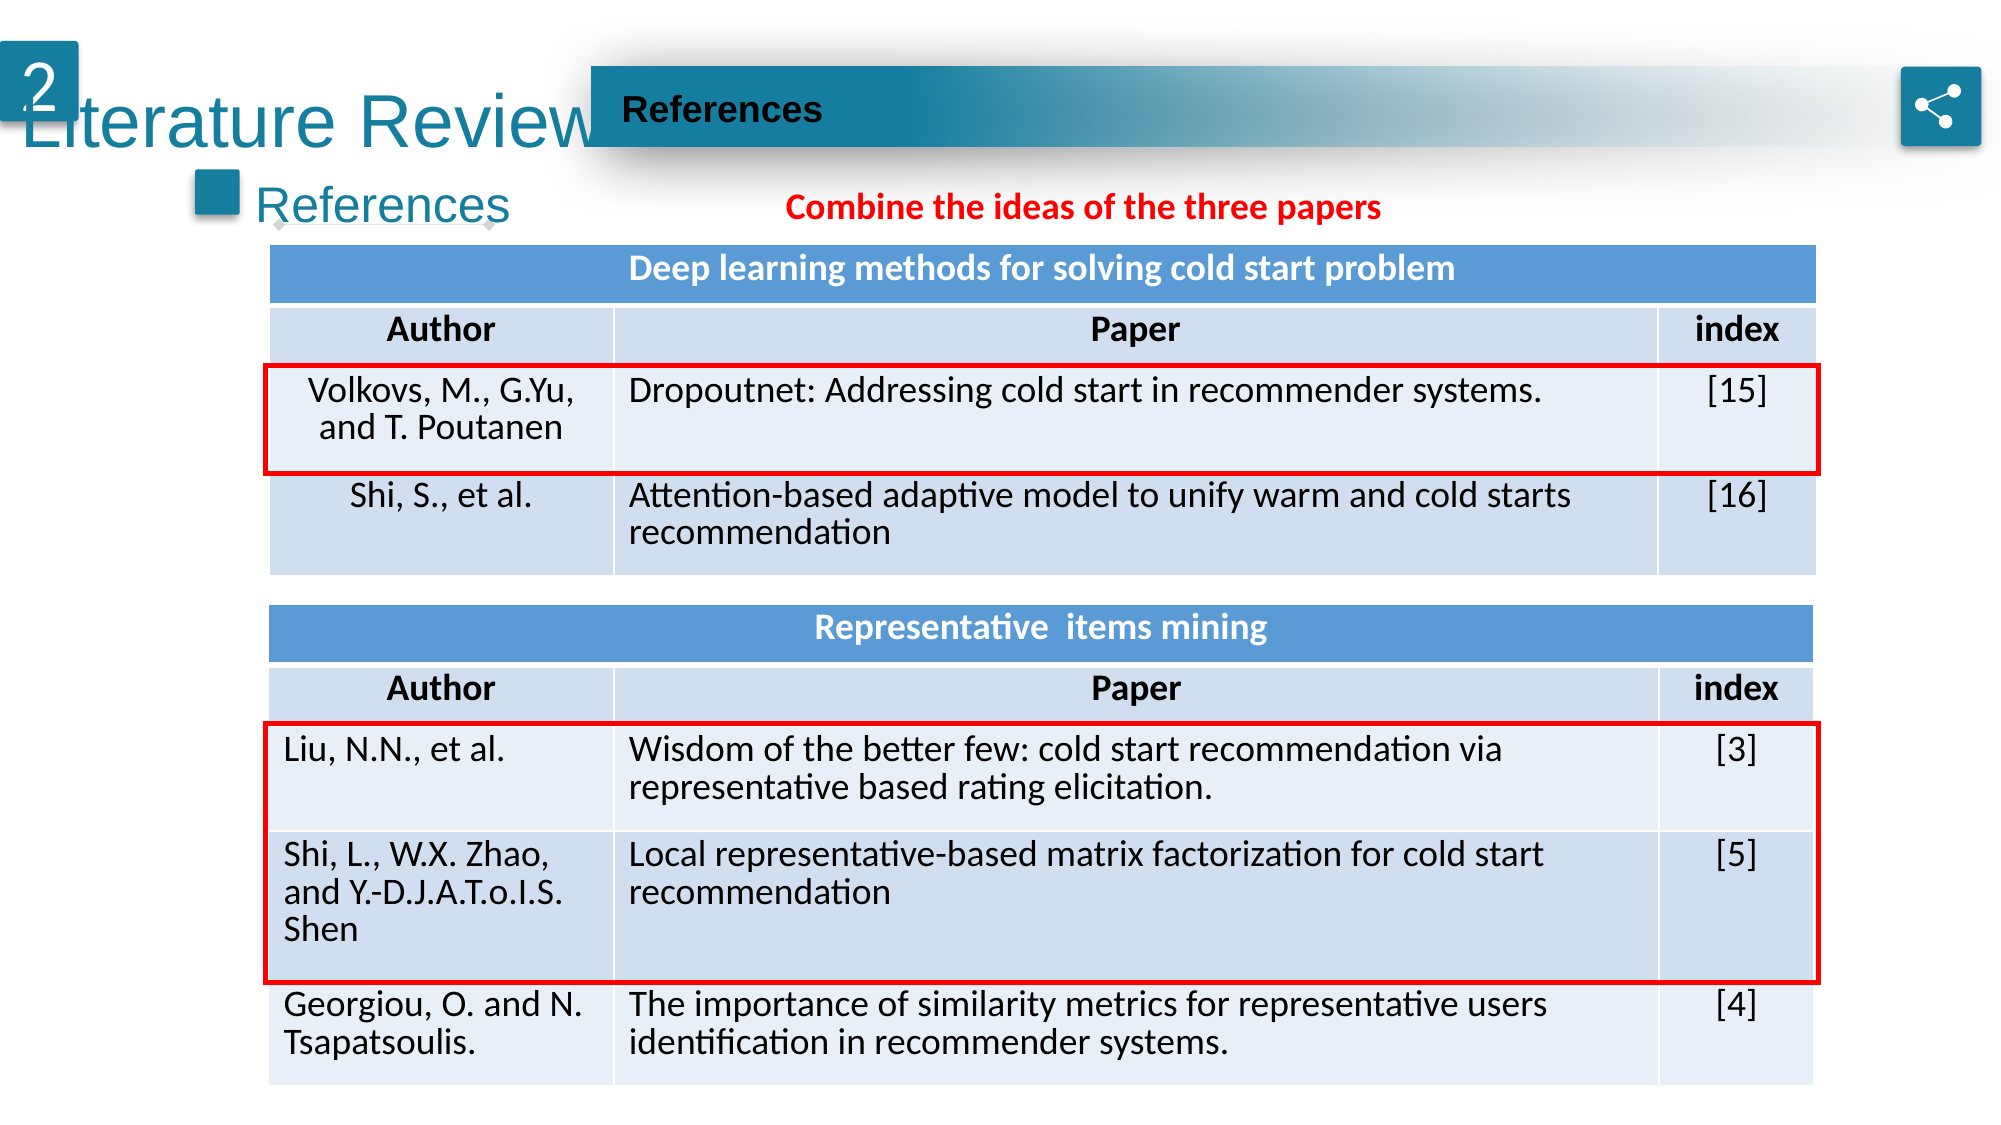

Literature Review
2

References

References

Combine the ideas of the three papers
| Deep learning methods for solving cold start problem |  |  |
| --- | --- | --- |
| Author | Paper | index |
| Volkovs, M., G.Yu, and T. Poutanen | Dropoutnet: Addressing cold start in recommender systems. | [15] |
| Shi, S., et al. | Attention-based adaptive model to unify warm and cold starts recommendation | [16] |

| Representative items mining |  |  |
| --- | --- | --- |
| Author | Paper | index |
| Liu, N.N., et al. | Wisdom of the better few: cold start recommendation via representative based rating elicitation. | [3] |
| Shi, L., W.X. Zhao, and Y.-D.J.A.T.o.I.S. Shen | Local representative-based matrix factorization for cold start recommendation | [5] |
| Georgiou, O. and N. Tsapatsoulis. | The importance of similarity metrics for representative users identification in recommender systems. | [4] |